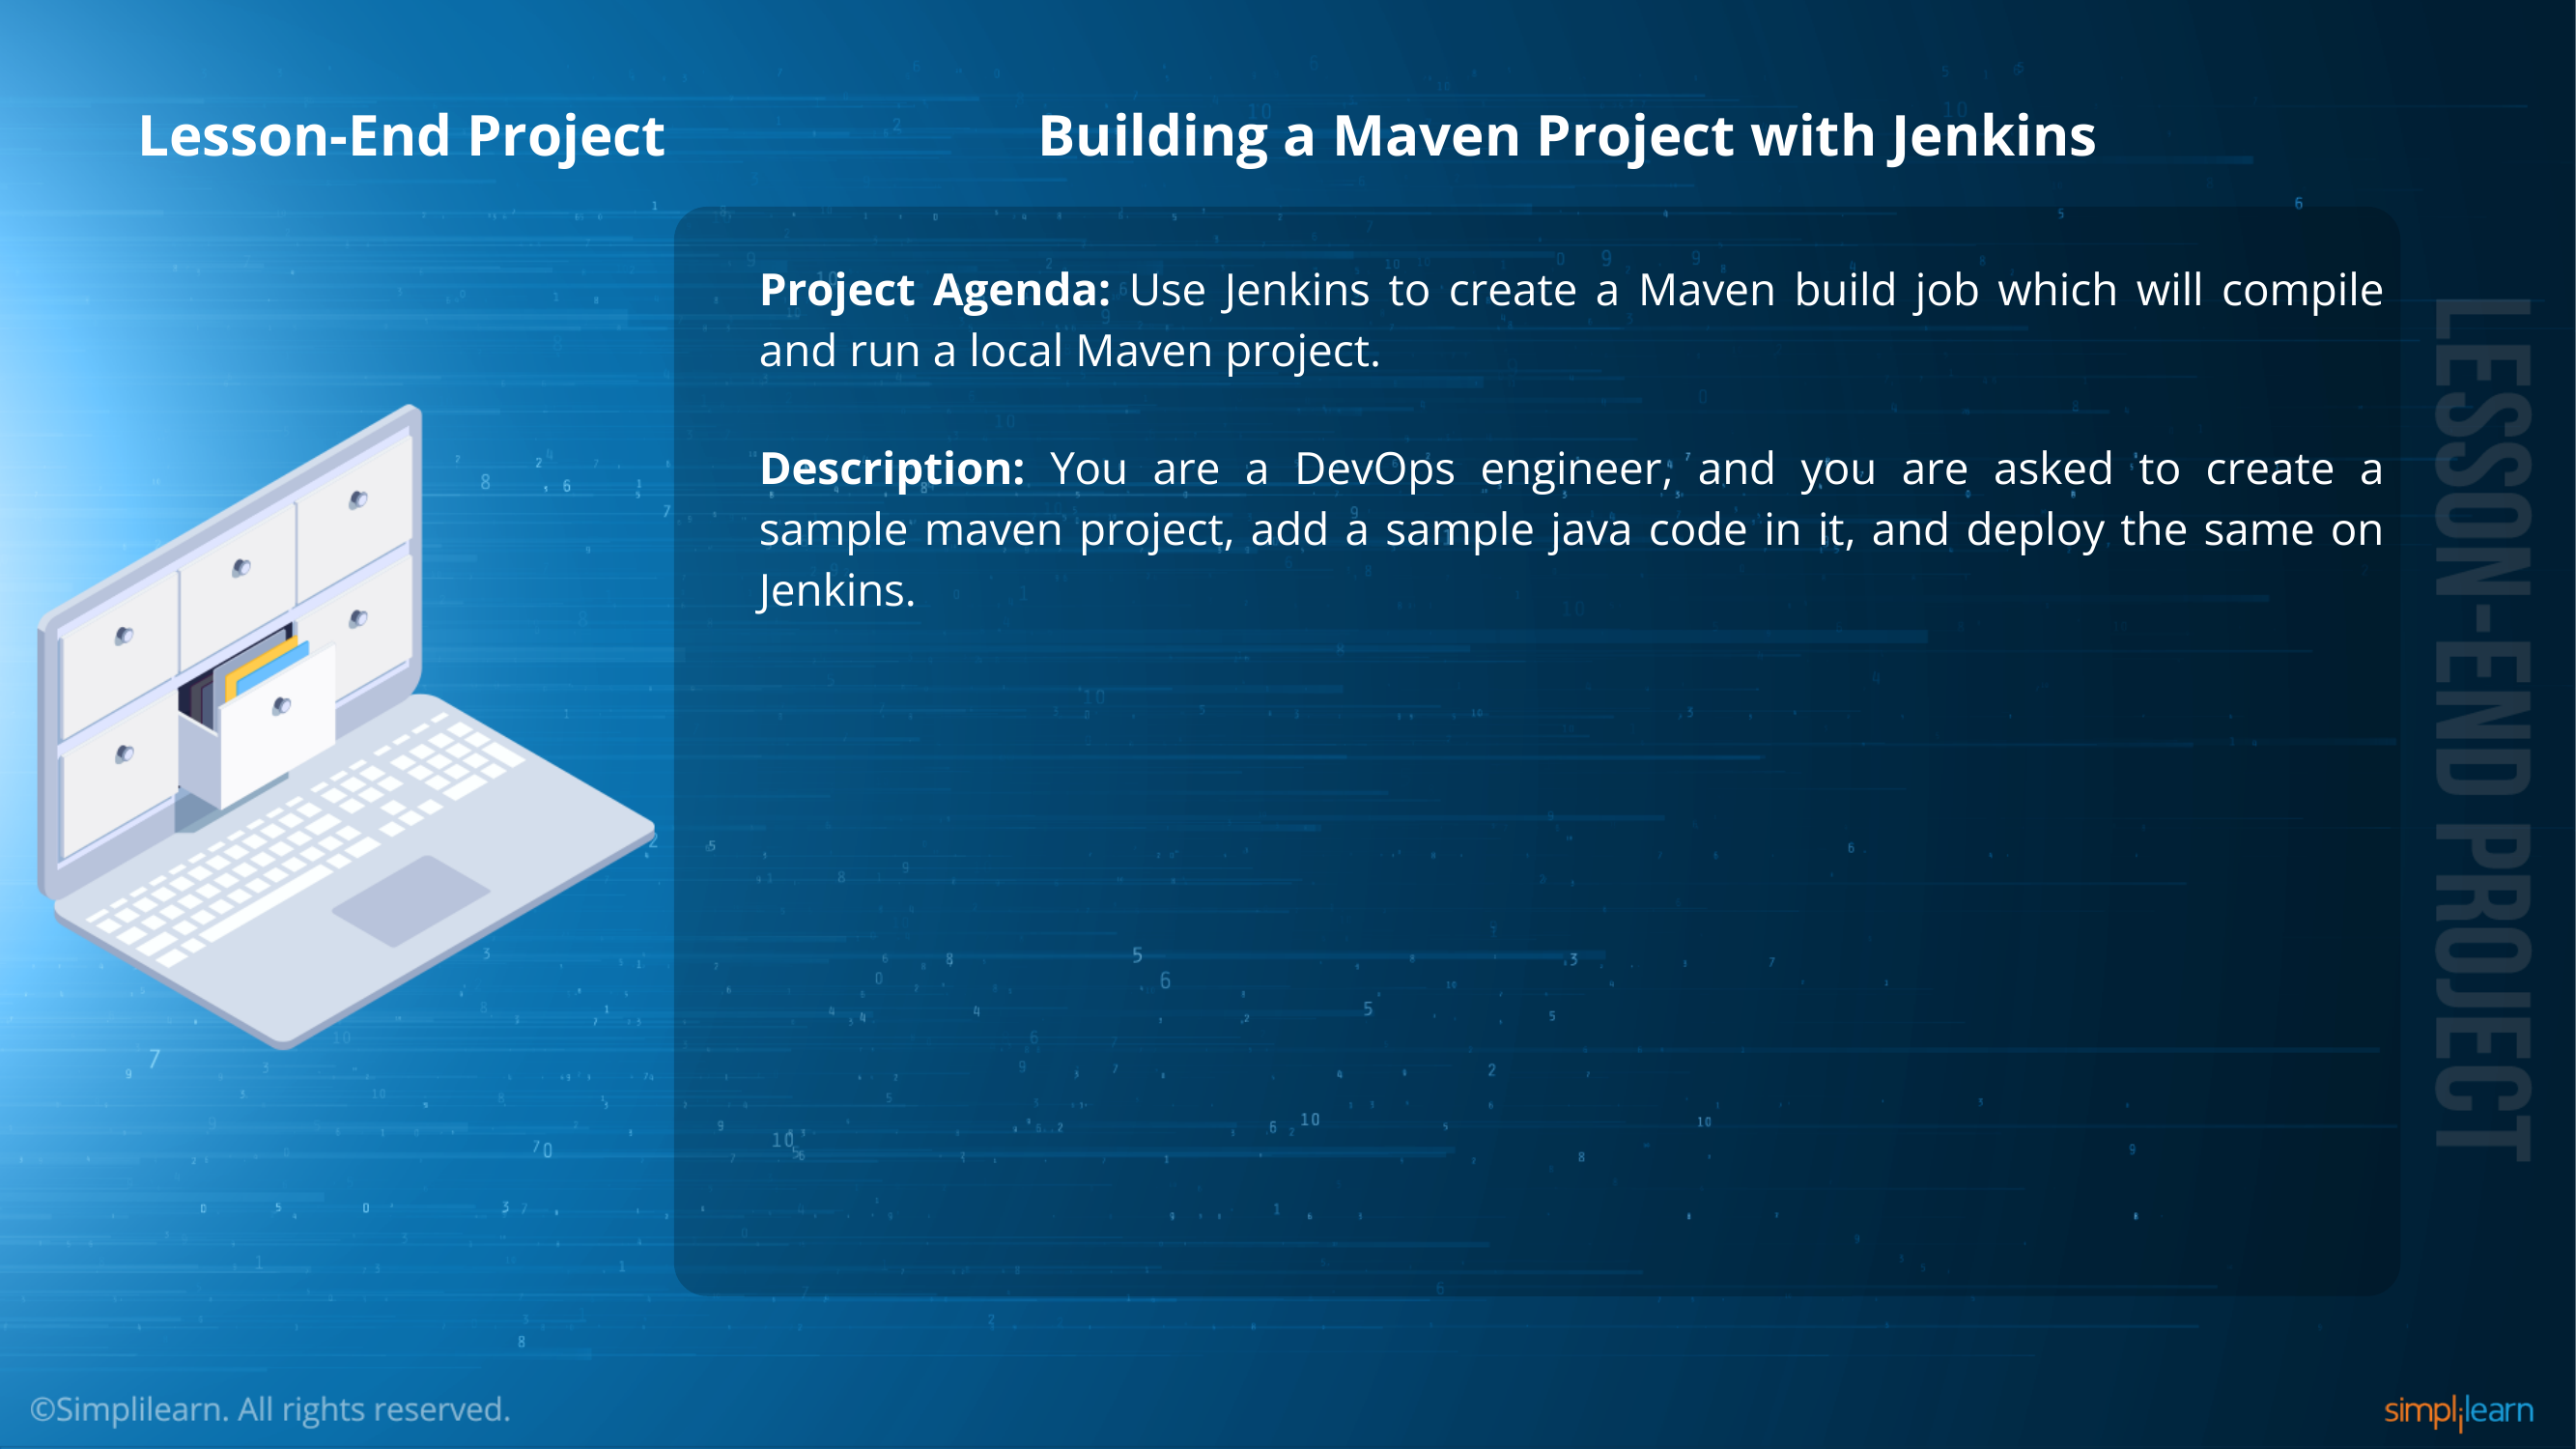

# Building a Maven Project with Jenkins
Lesson-End Project
Project Agenda: Use Jenkins to create a Maven build job which will compile and run a local Maven project.

Description: You are a DevOps engineer, and you are asked to create a sample maven project, add a sample java code in it, and deploy the same on Jenkins.